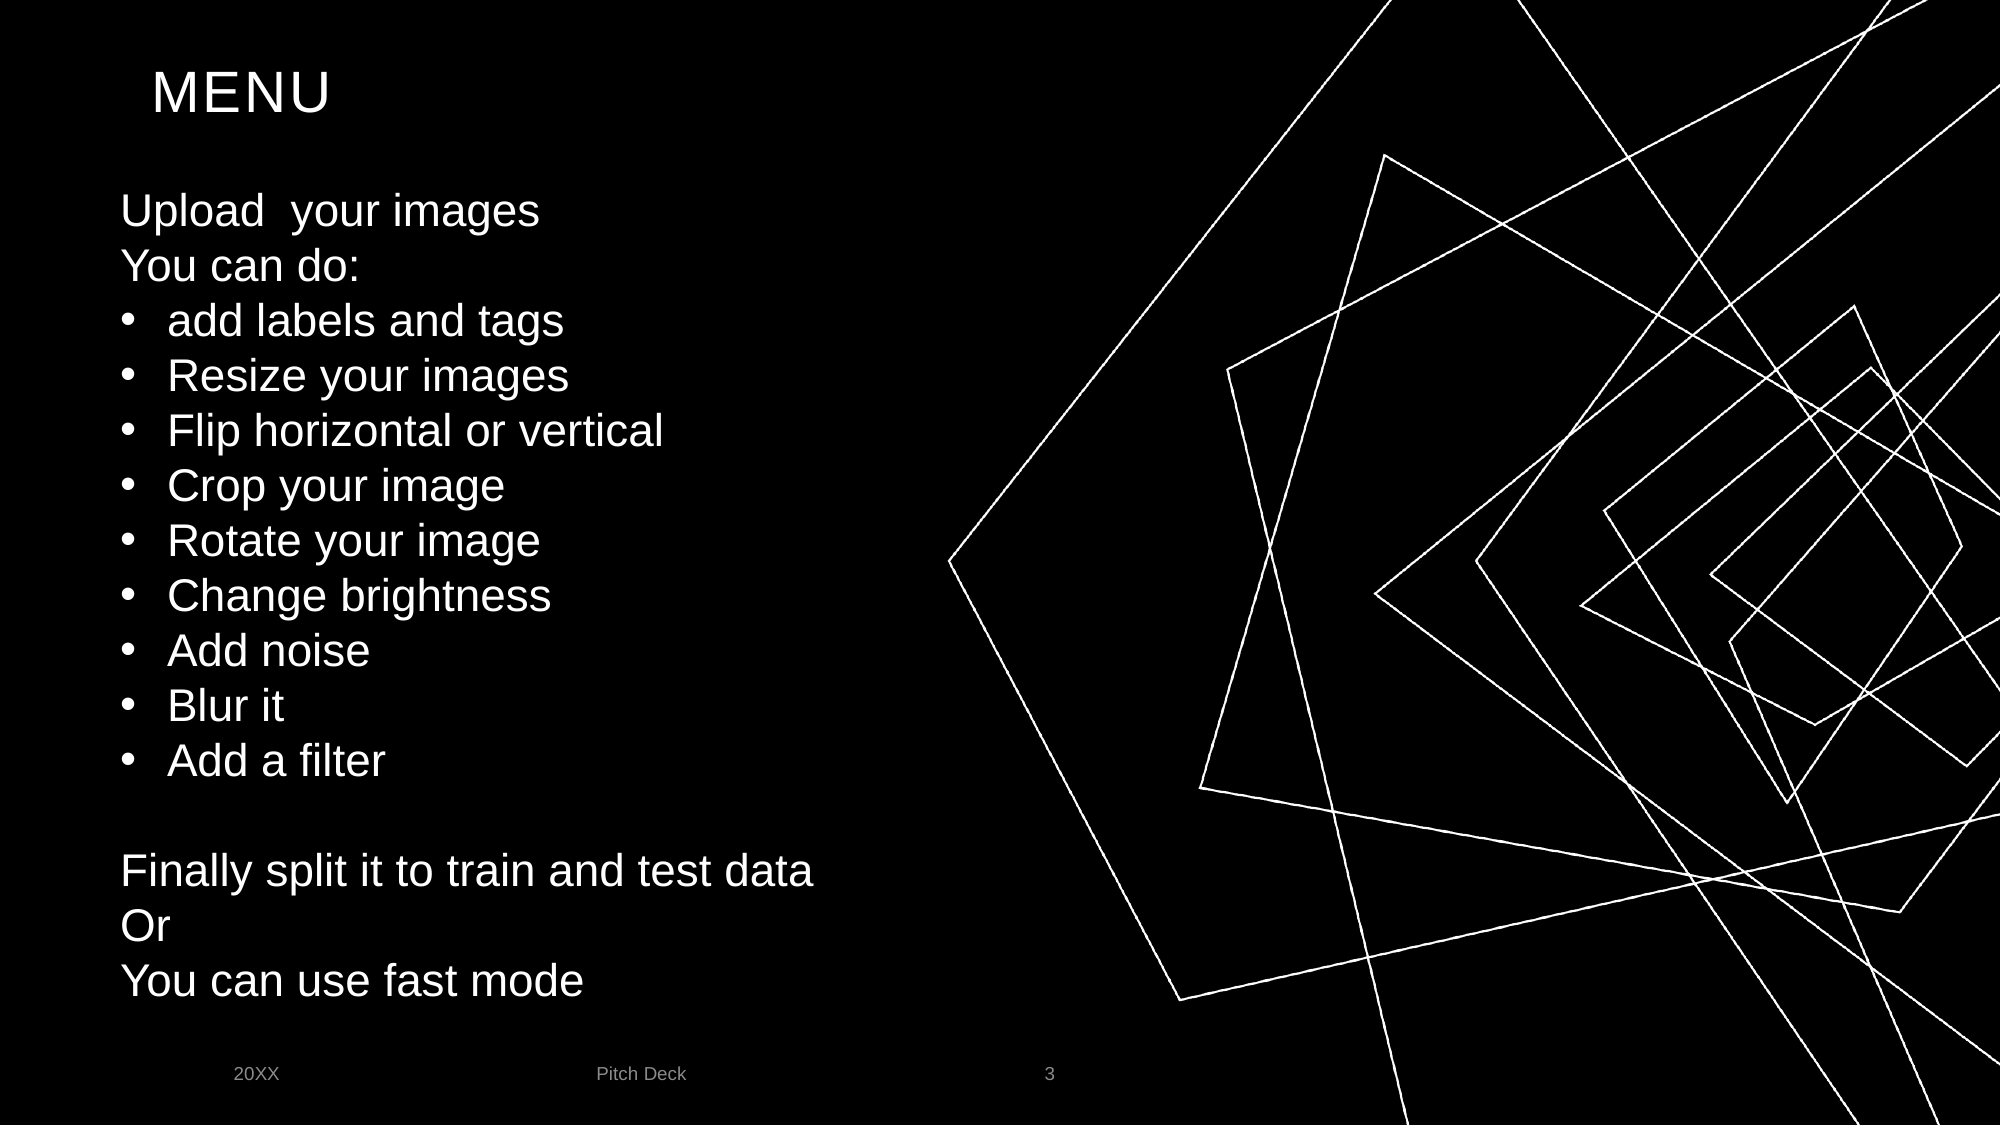

# menu
Upload  your images
You can do:
add labels and tags
Resize your images
Flip horizontal or vertical
Crop your image
Rotate your image
Change brightness
Add noise
Blur it
Add a filter

Finally split it to train and test data
Or
You can use fast mode
Pitch Deck
20XX
3